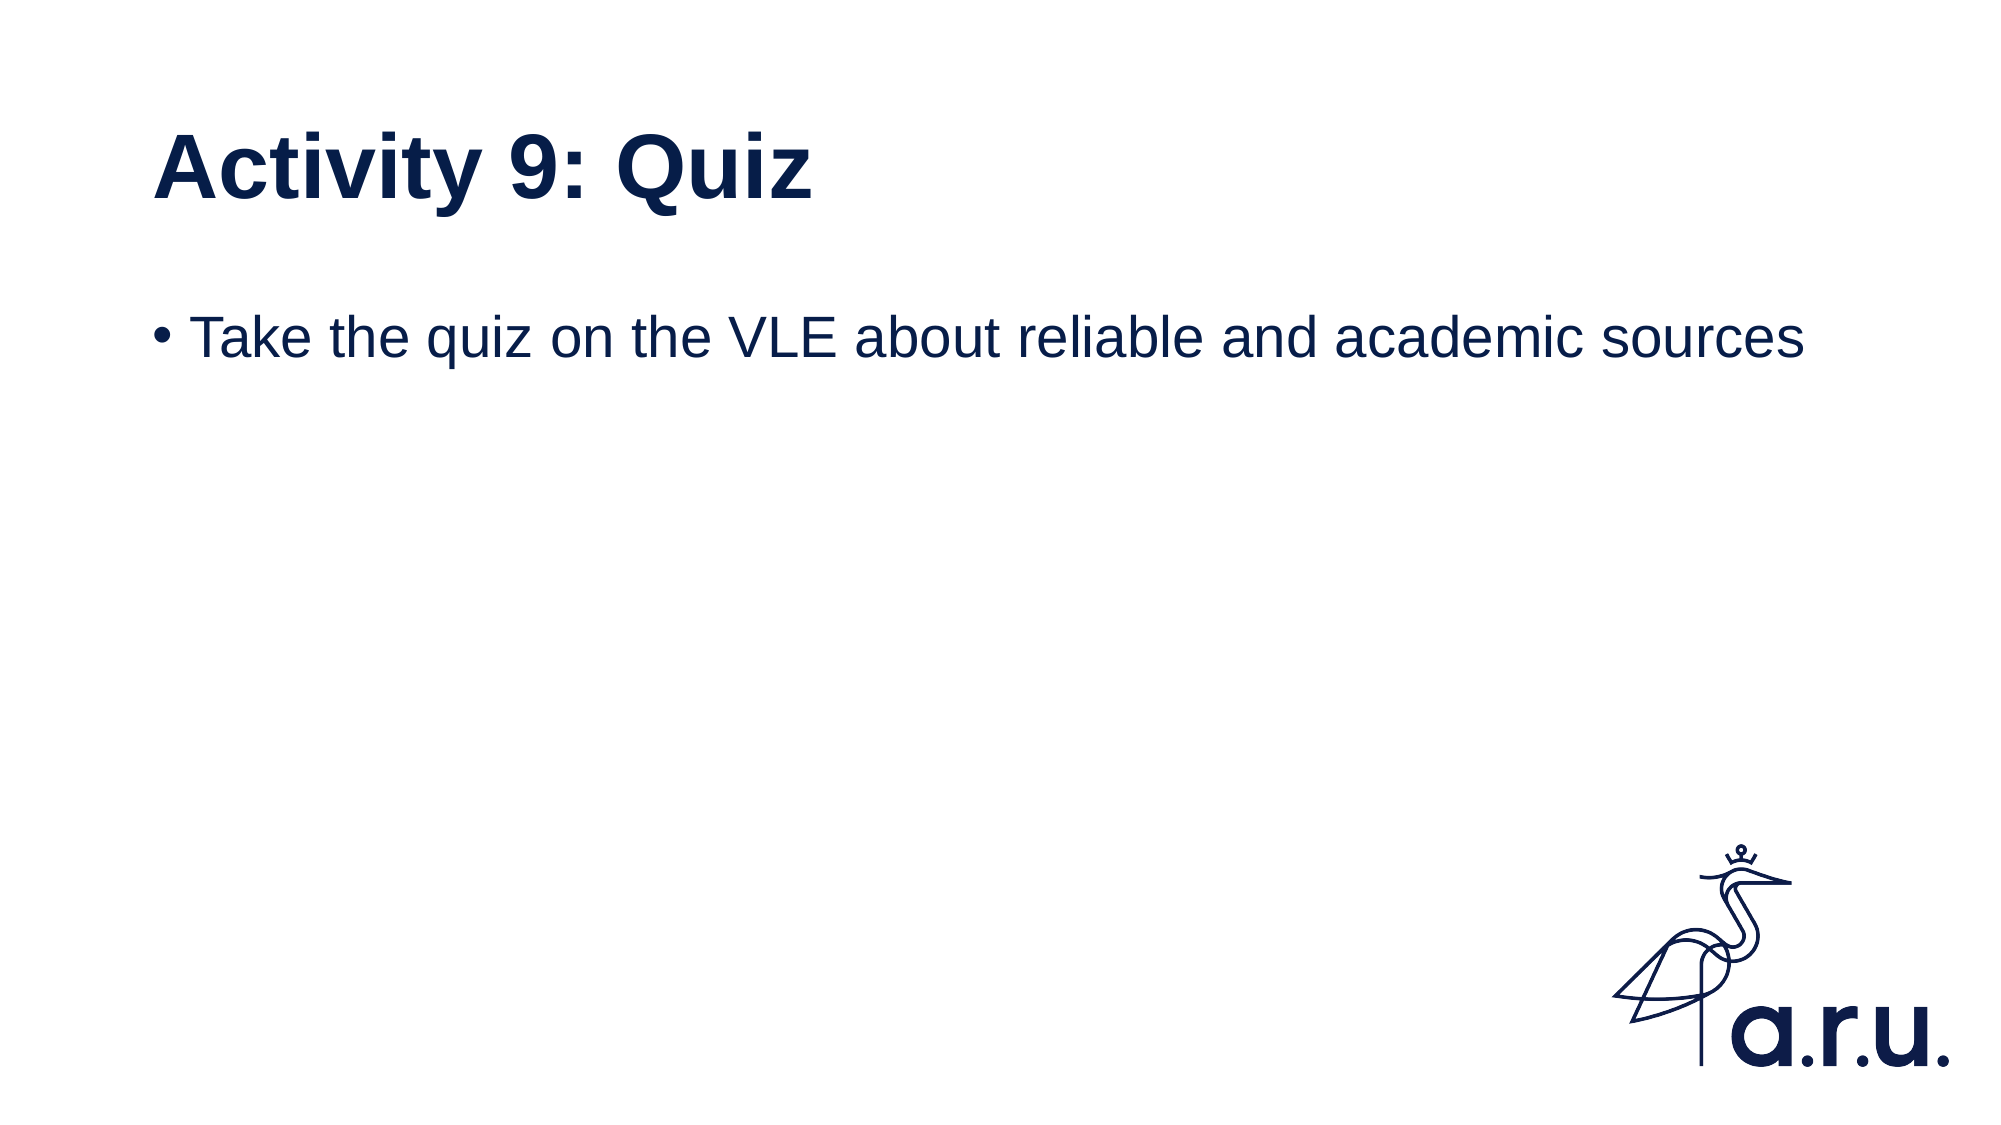

# Activity 9: Quiz
Take the quiz on the VLE about reliable and academic sources